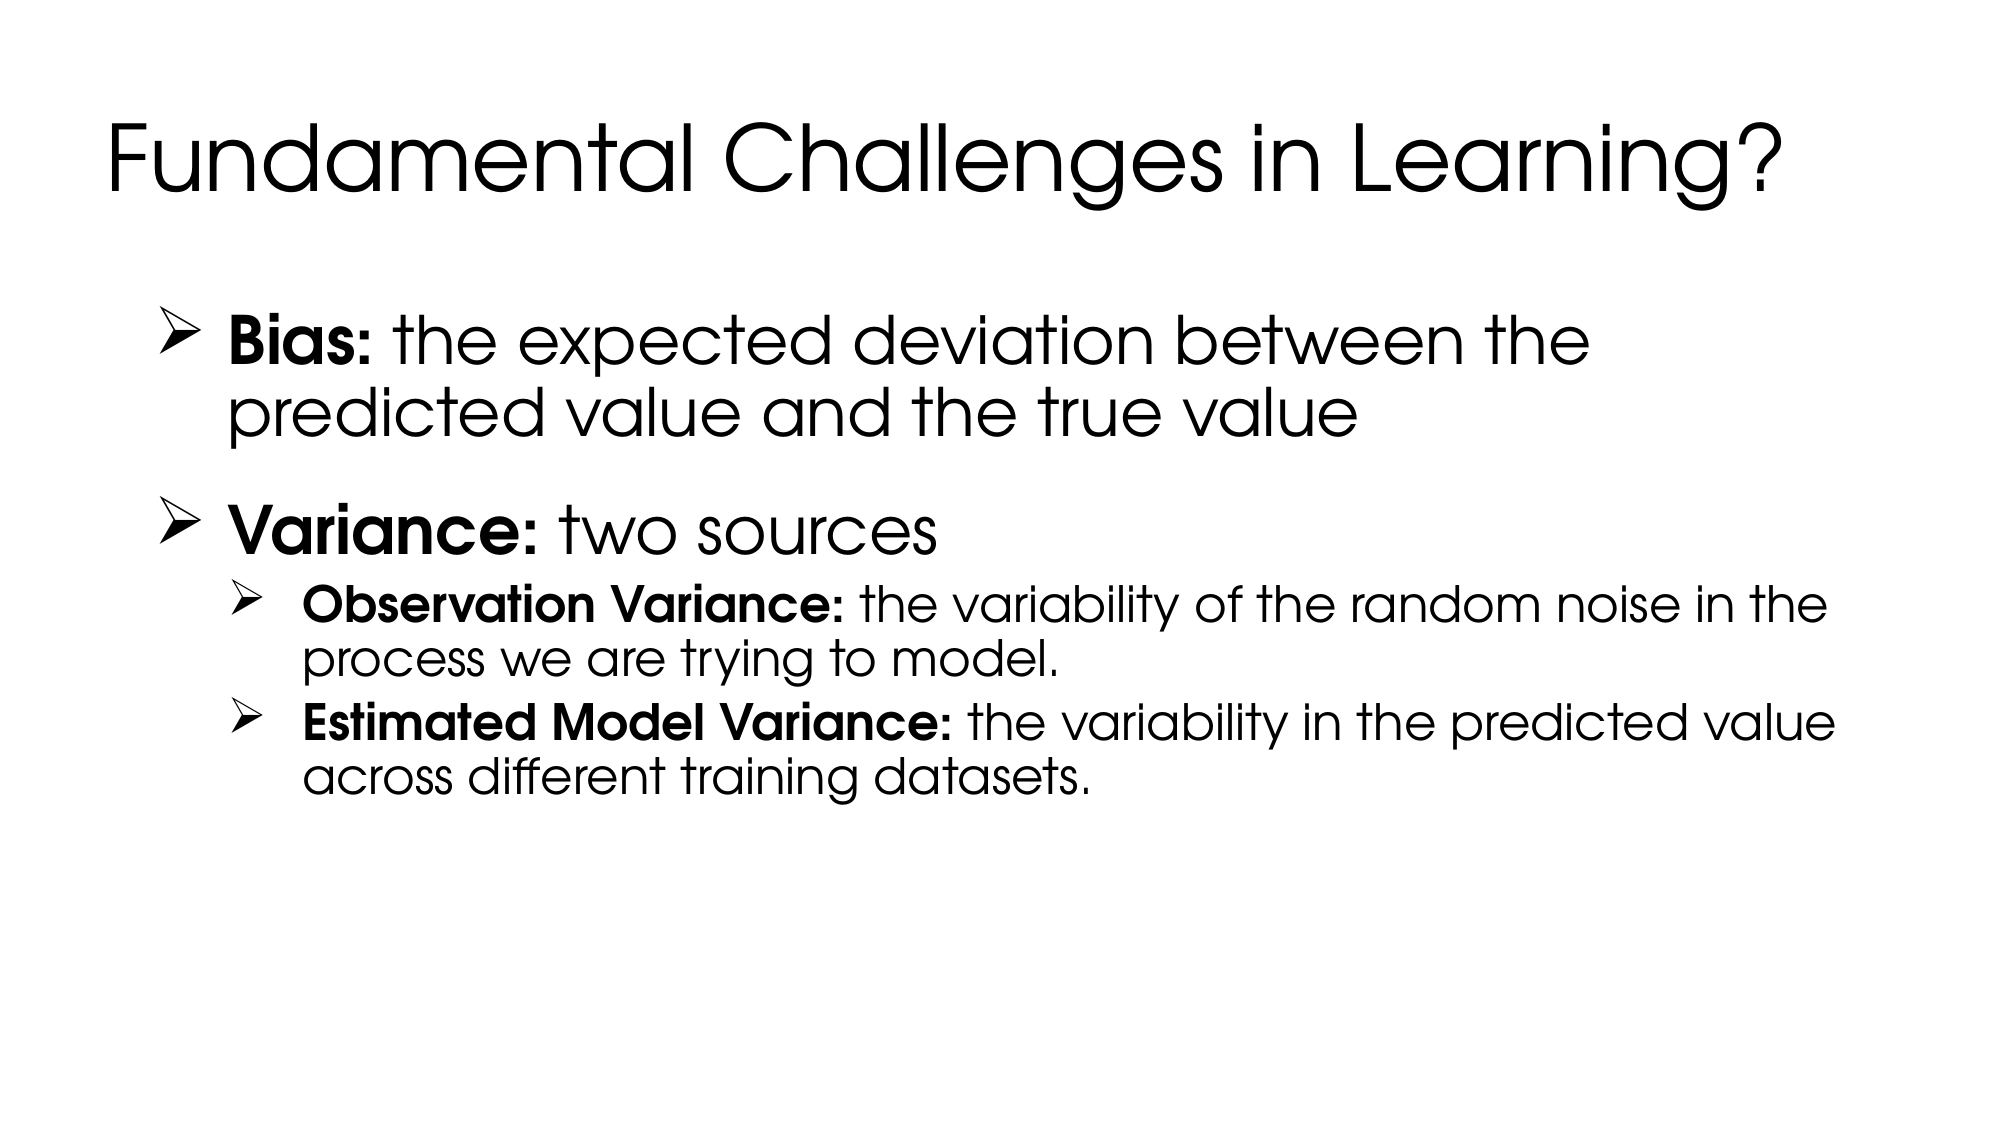

# Fundamental Challenges in Learning?
Bias: the expected deviation between the predicted value and the true value
Variance: two sources
Observation Variance: the variability of the random noise in the process we are trying to model.
Estimated Model Variance: the variability in the predicted value across different training datasets.